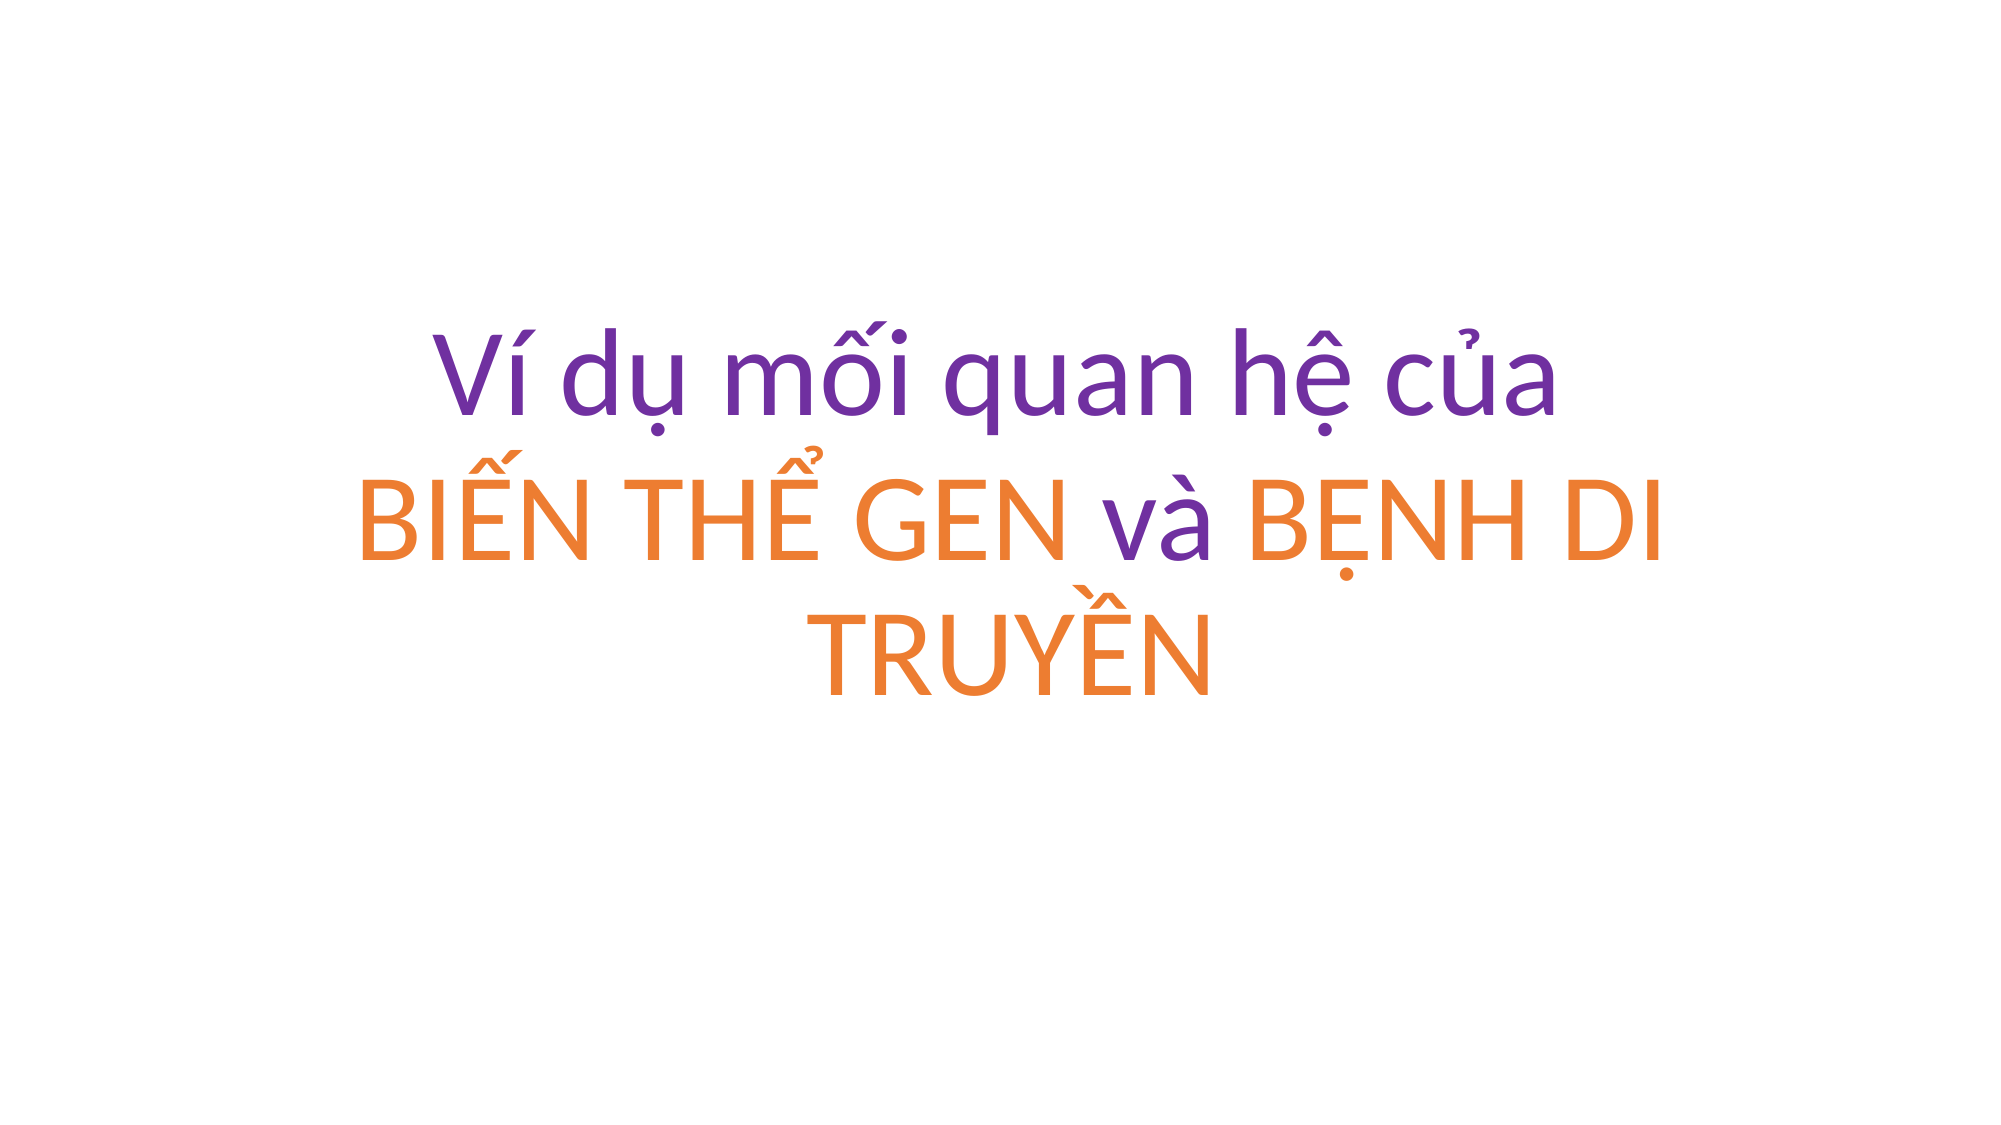

Ví dụ mối quan hệ của
BIẾN THỂ GEN và BỆNH DI TRUYỀN